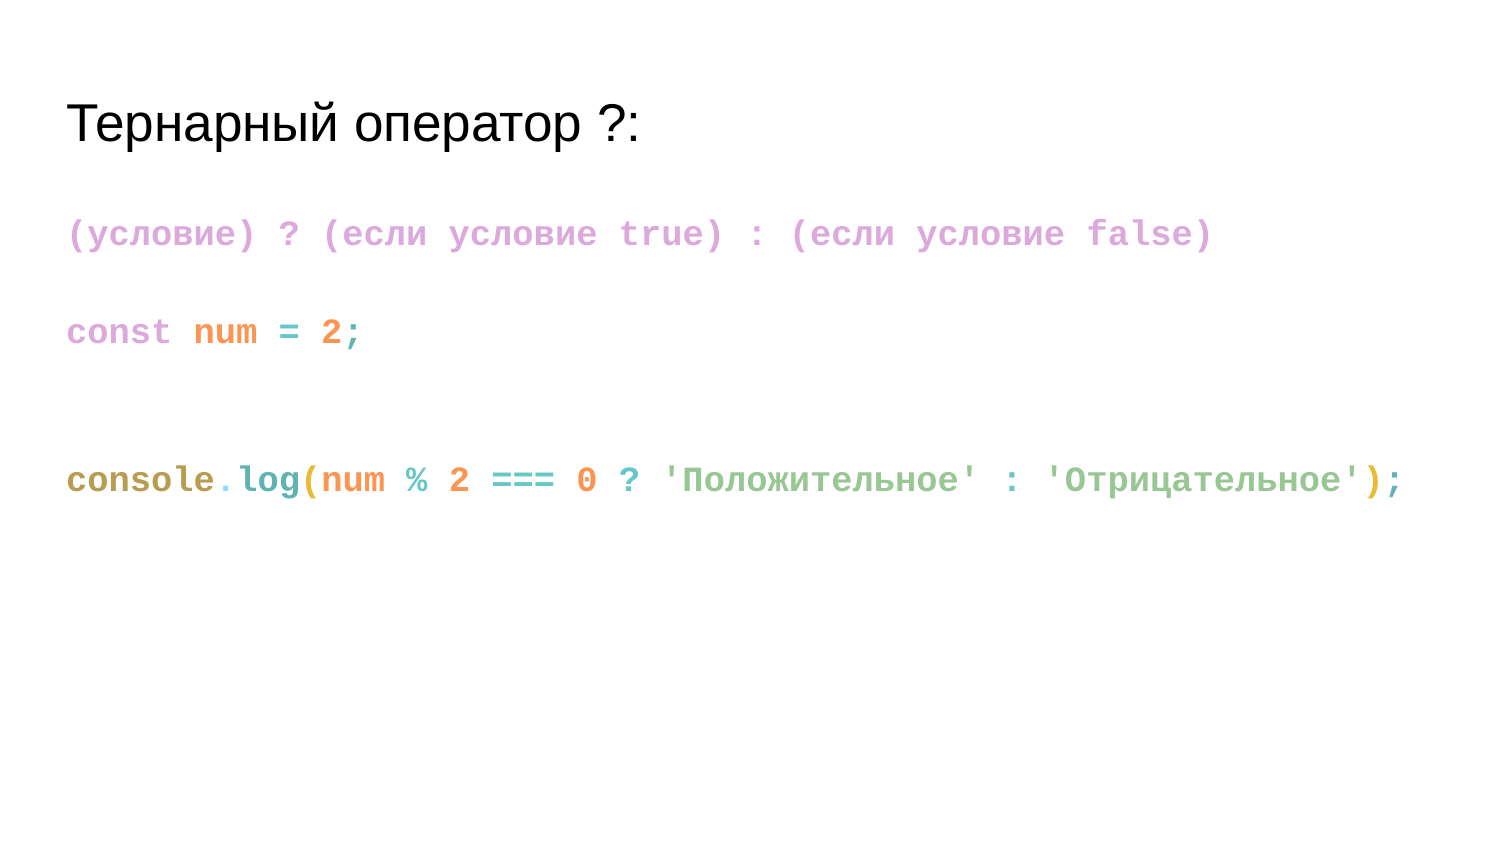

# Тернарный оператор ?:
(условие) ? (если условие true) : (если условие false)
const num = 2;

console.log(num % 2 === 0 ? 'Положительное' : 'Отрицательное');